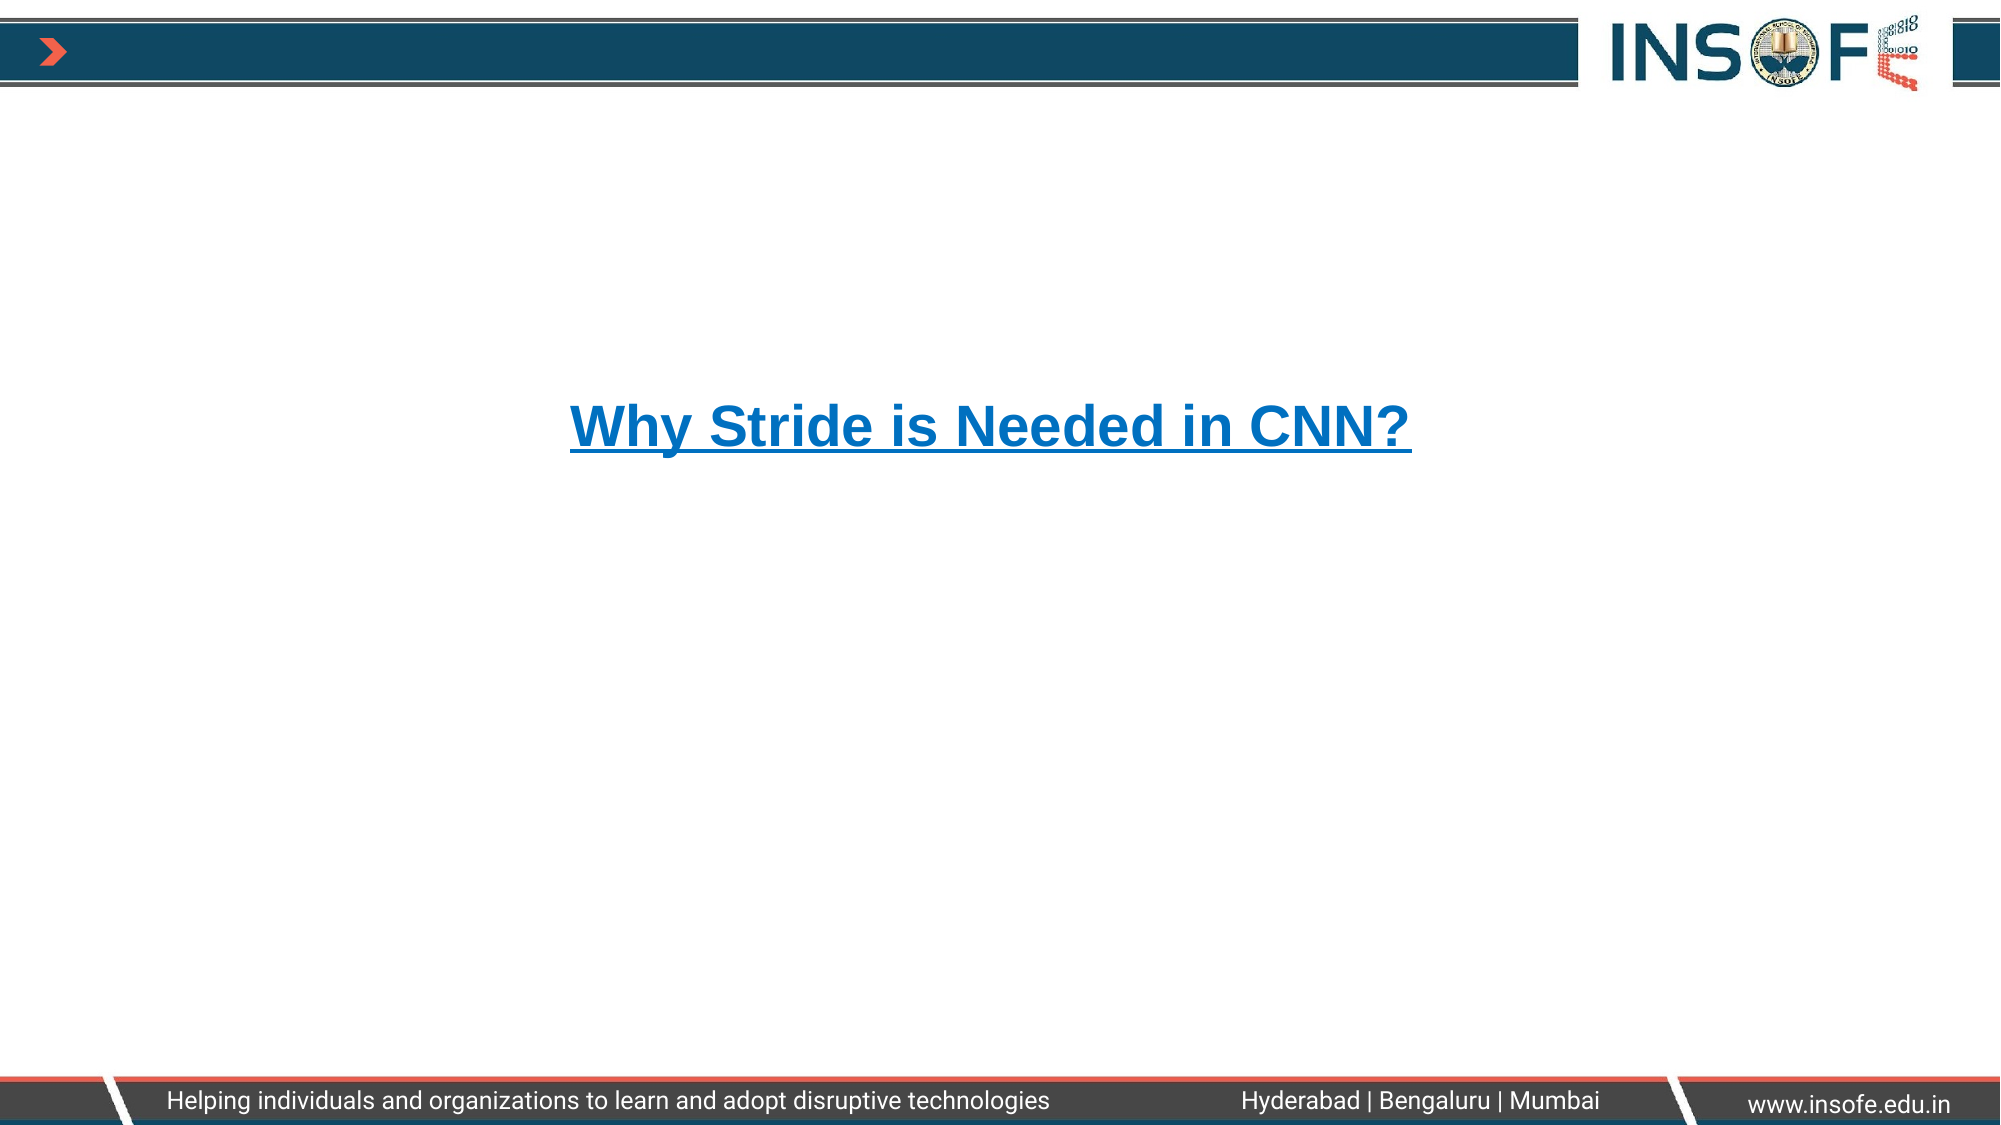

#

Why Stride is Needed in CNN?